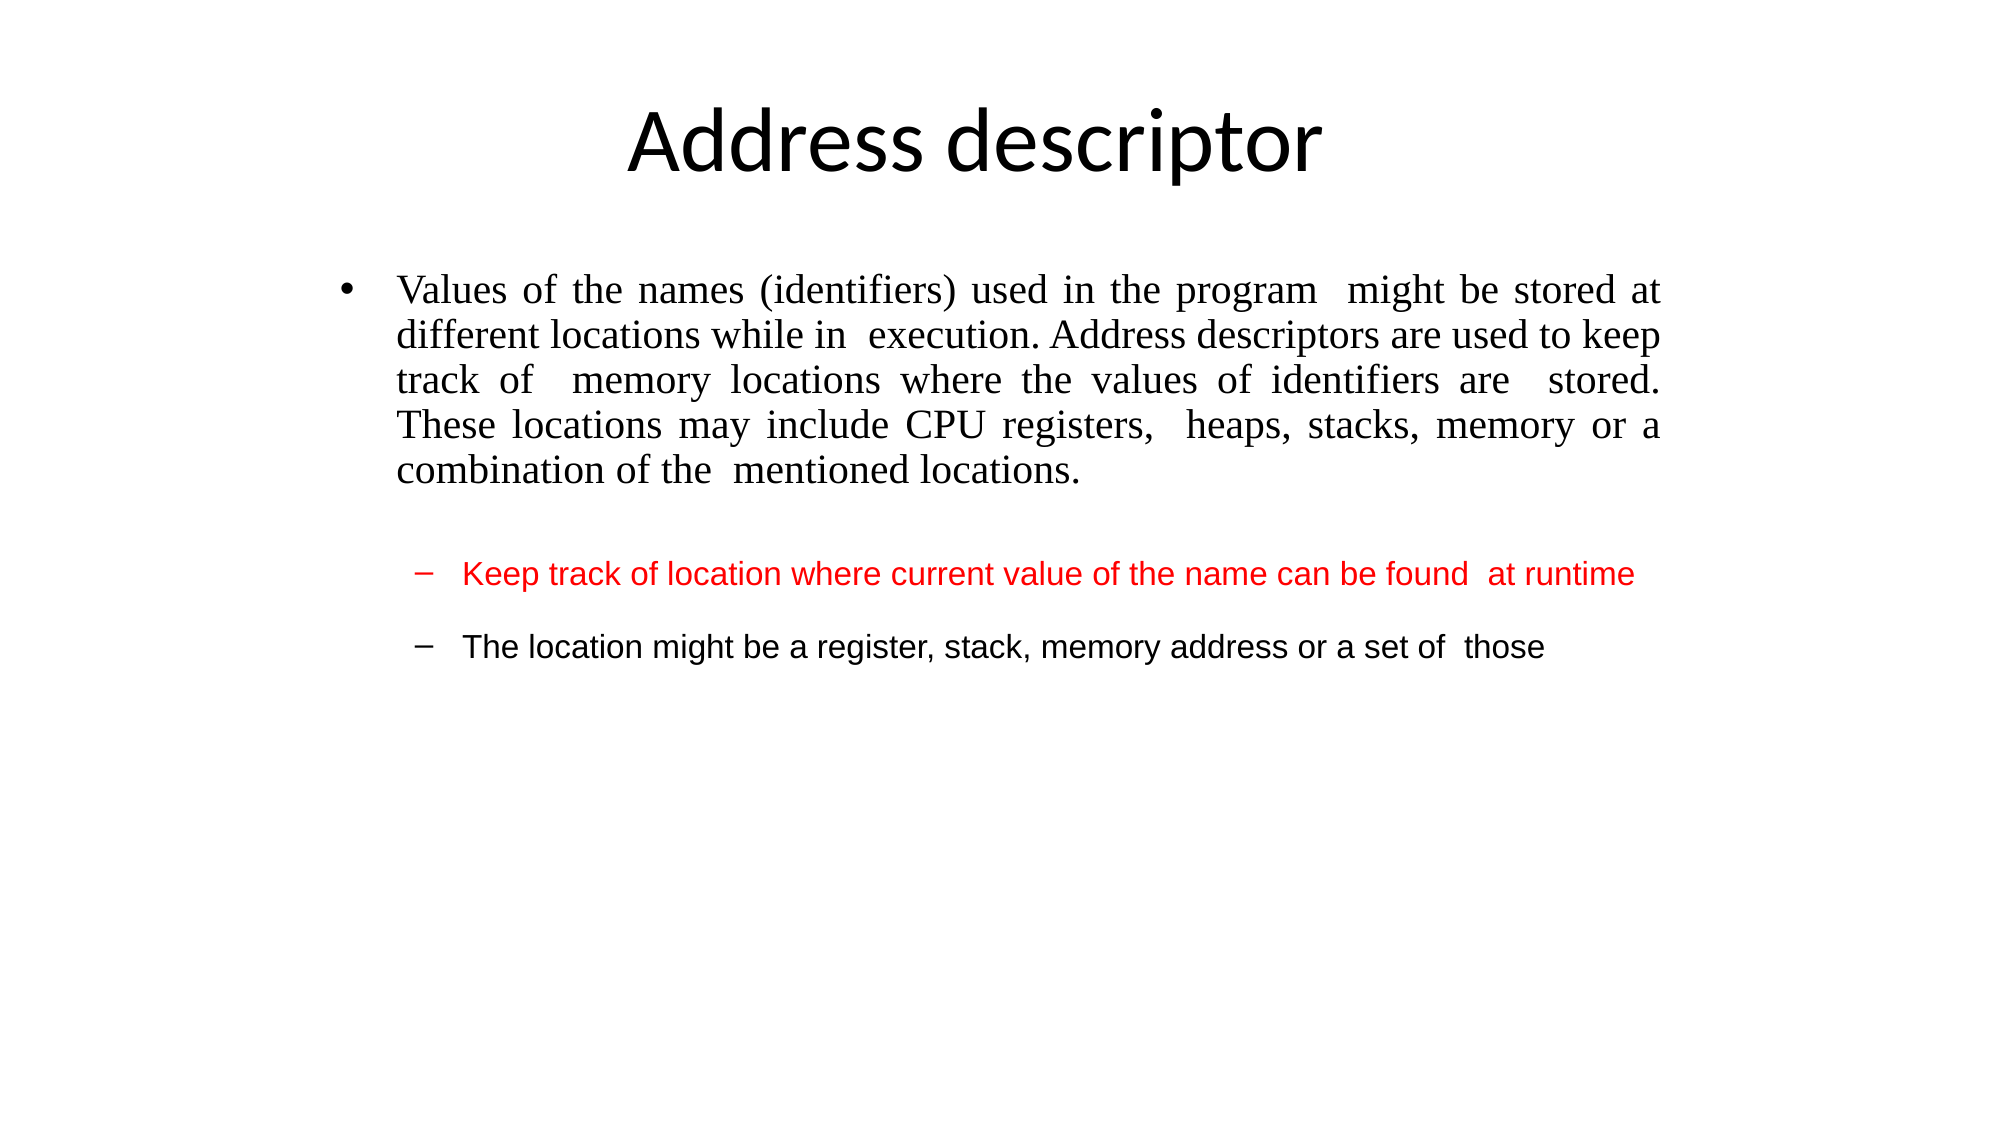

# Address descriptor
Values of the names (identifiers) used in the program  might be stored at different locations while in  execution. Address descriptors are used to keep track of  memory locations where the values of identifiers are  stored. These locations may include CPU registers,  heaps, stacks, memory or a combination of the  mentioned locations.

Keep track of location where current value of the name can be found  at runtime

The location might be a register, stack, memory address or a set of  those